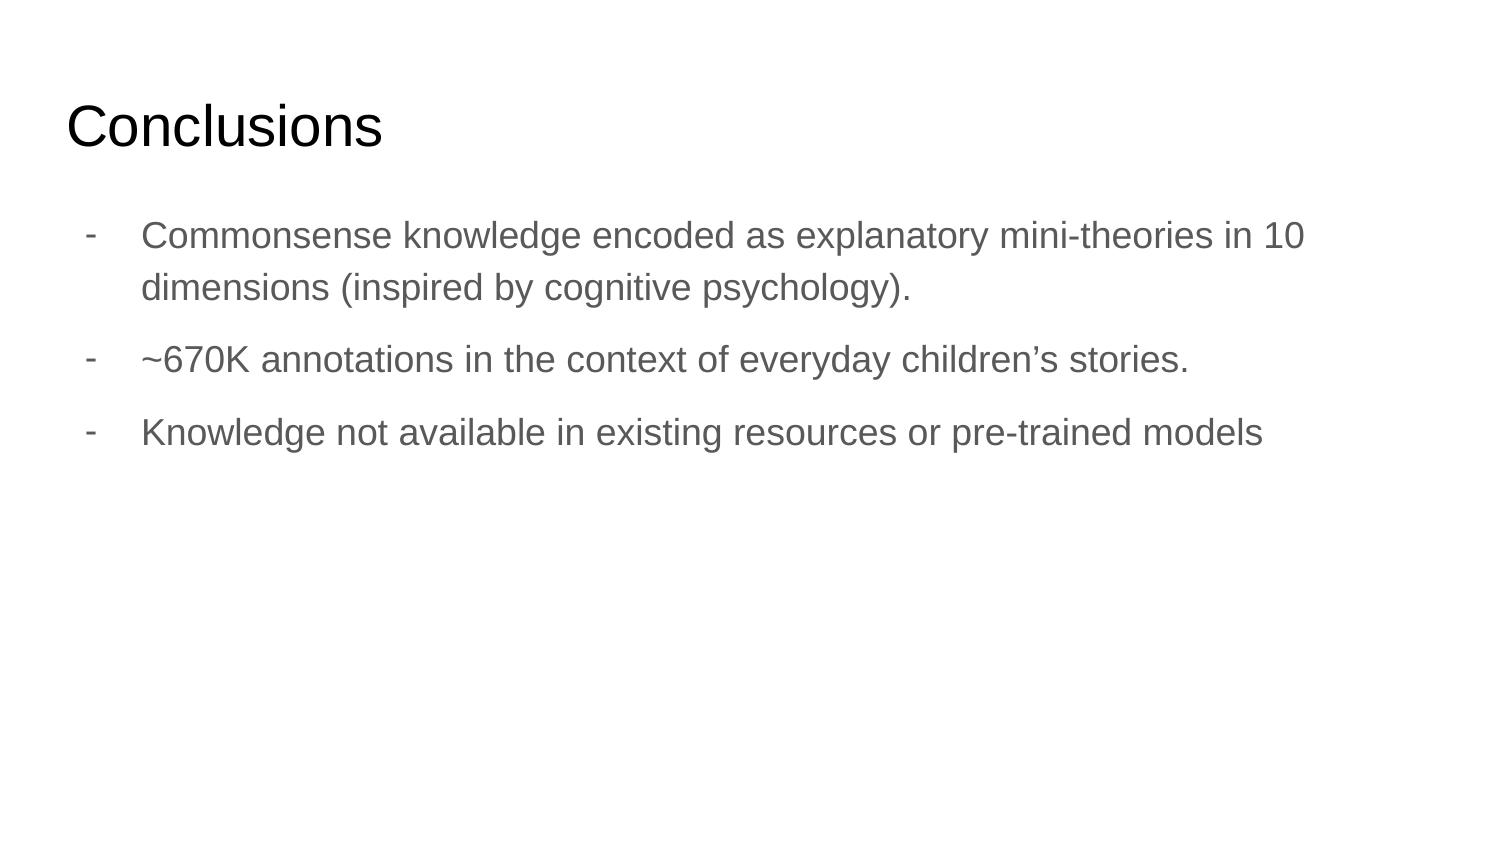

# Conclusions
Commonsense knowledge encoded as explanatory mini-theories in 10 dimensions (inspired by cognitive psychology).
~670K annotations in the context of everyday children’s stories.
Knowledge not available in existing resources or pre-trained models